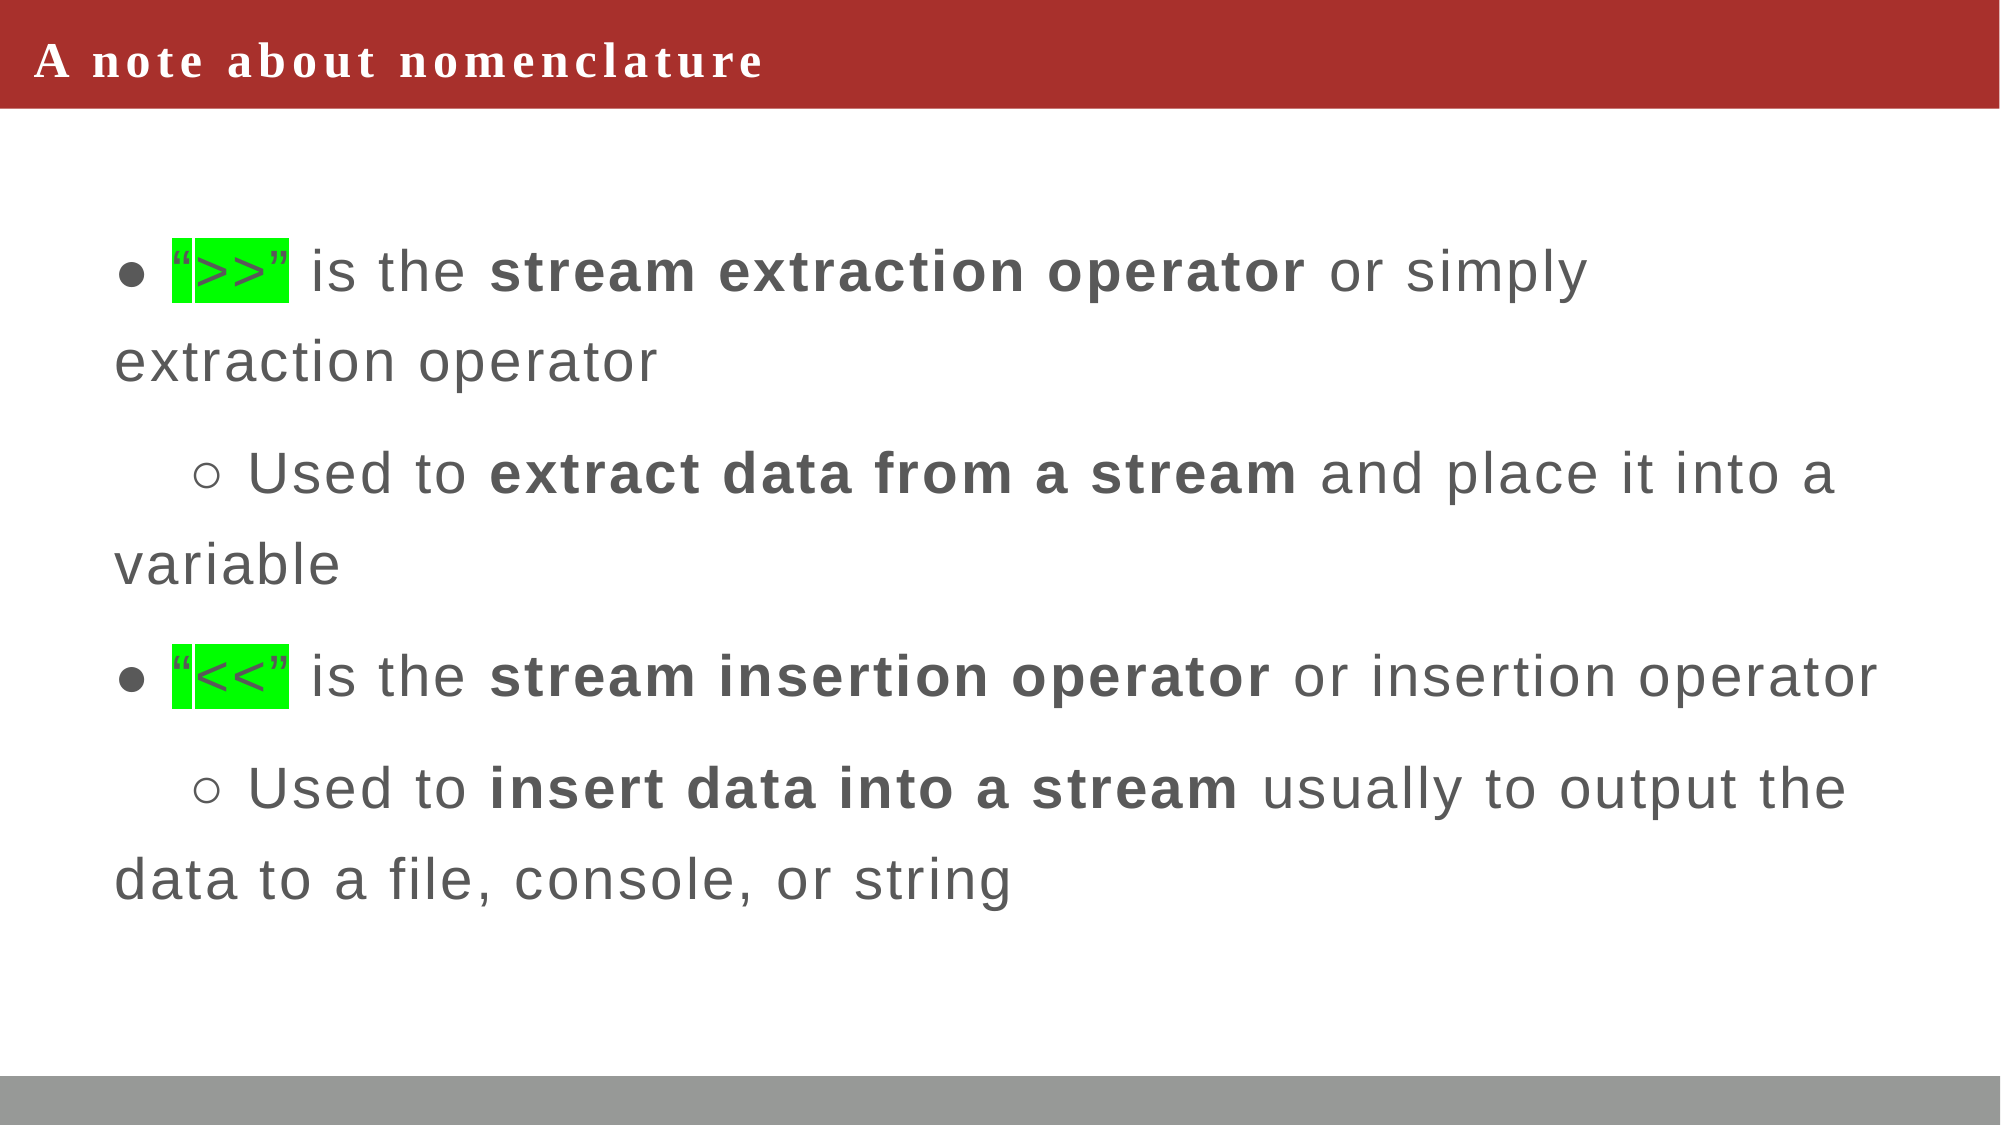

# A note about nomenclature
● “>>” is the stream extraction operator or simply extraction operator
○ Used to extract data from a stream and place it into a variable
● “<<” is the stream insertion operator or insertion operator
○ Used to insert data into a stream usually to output the data to a file, console, or string
21